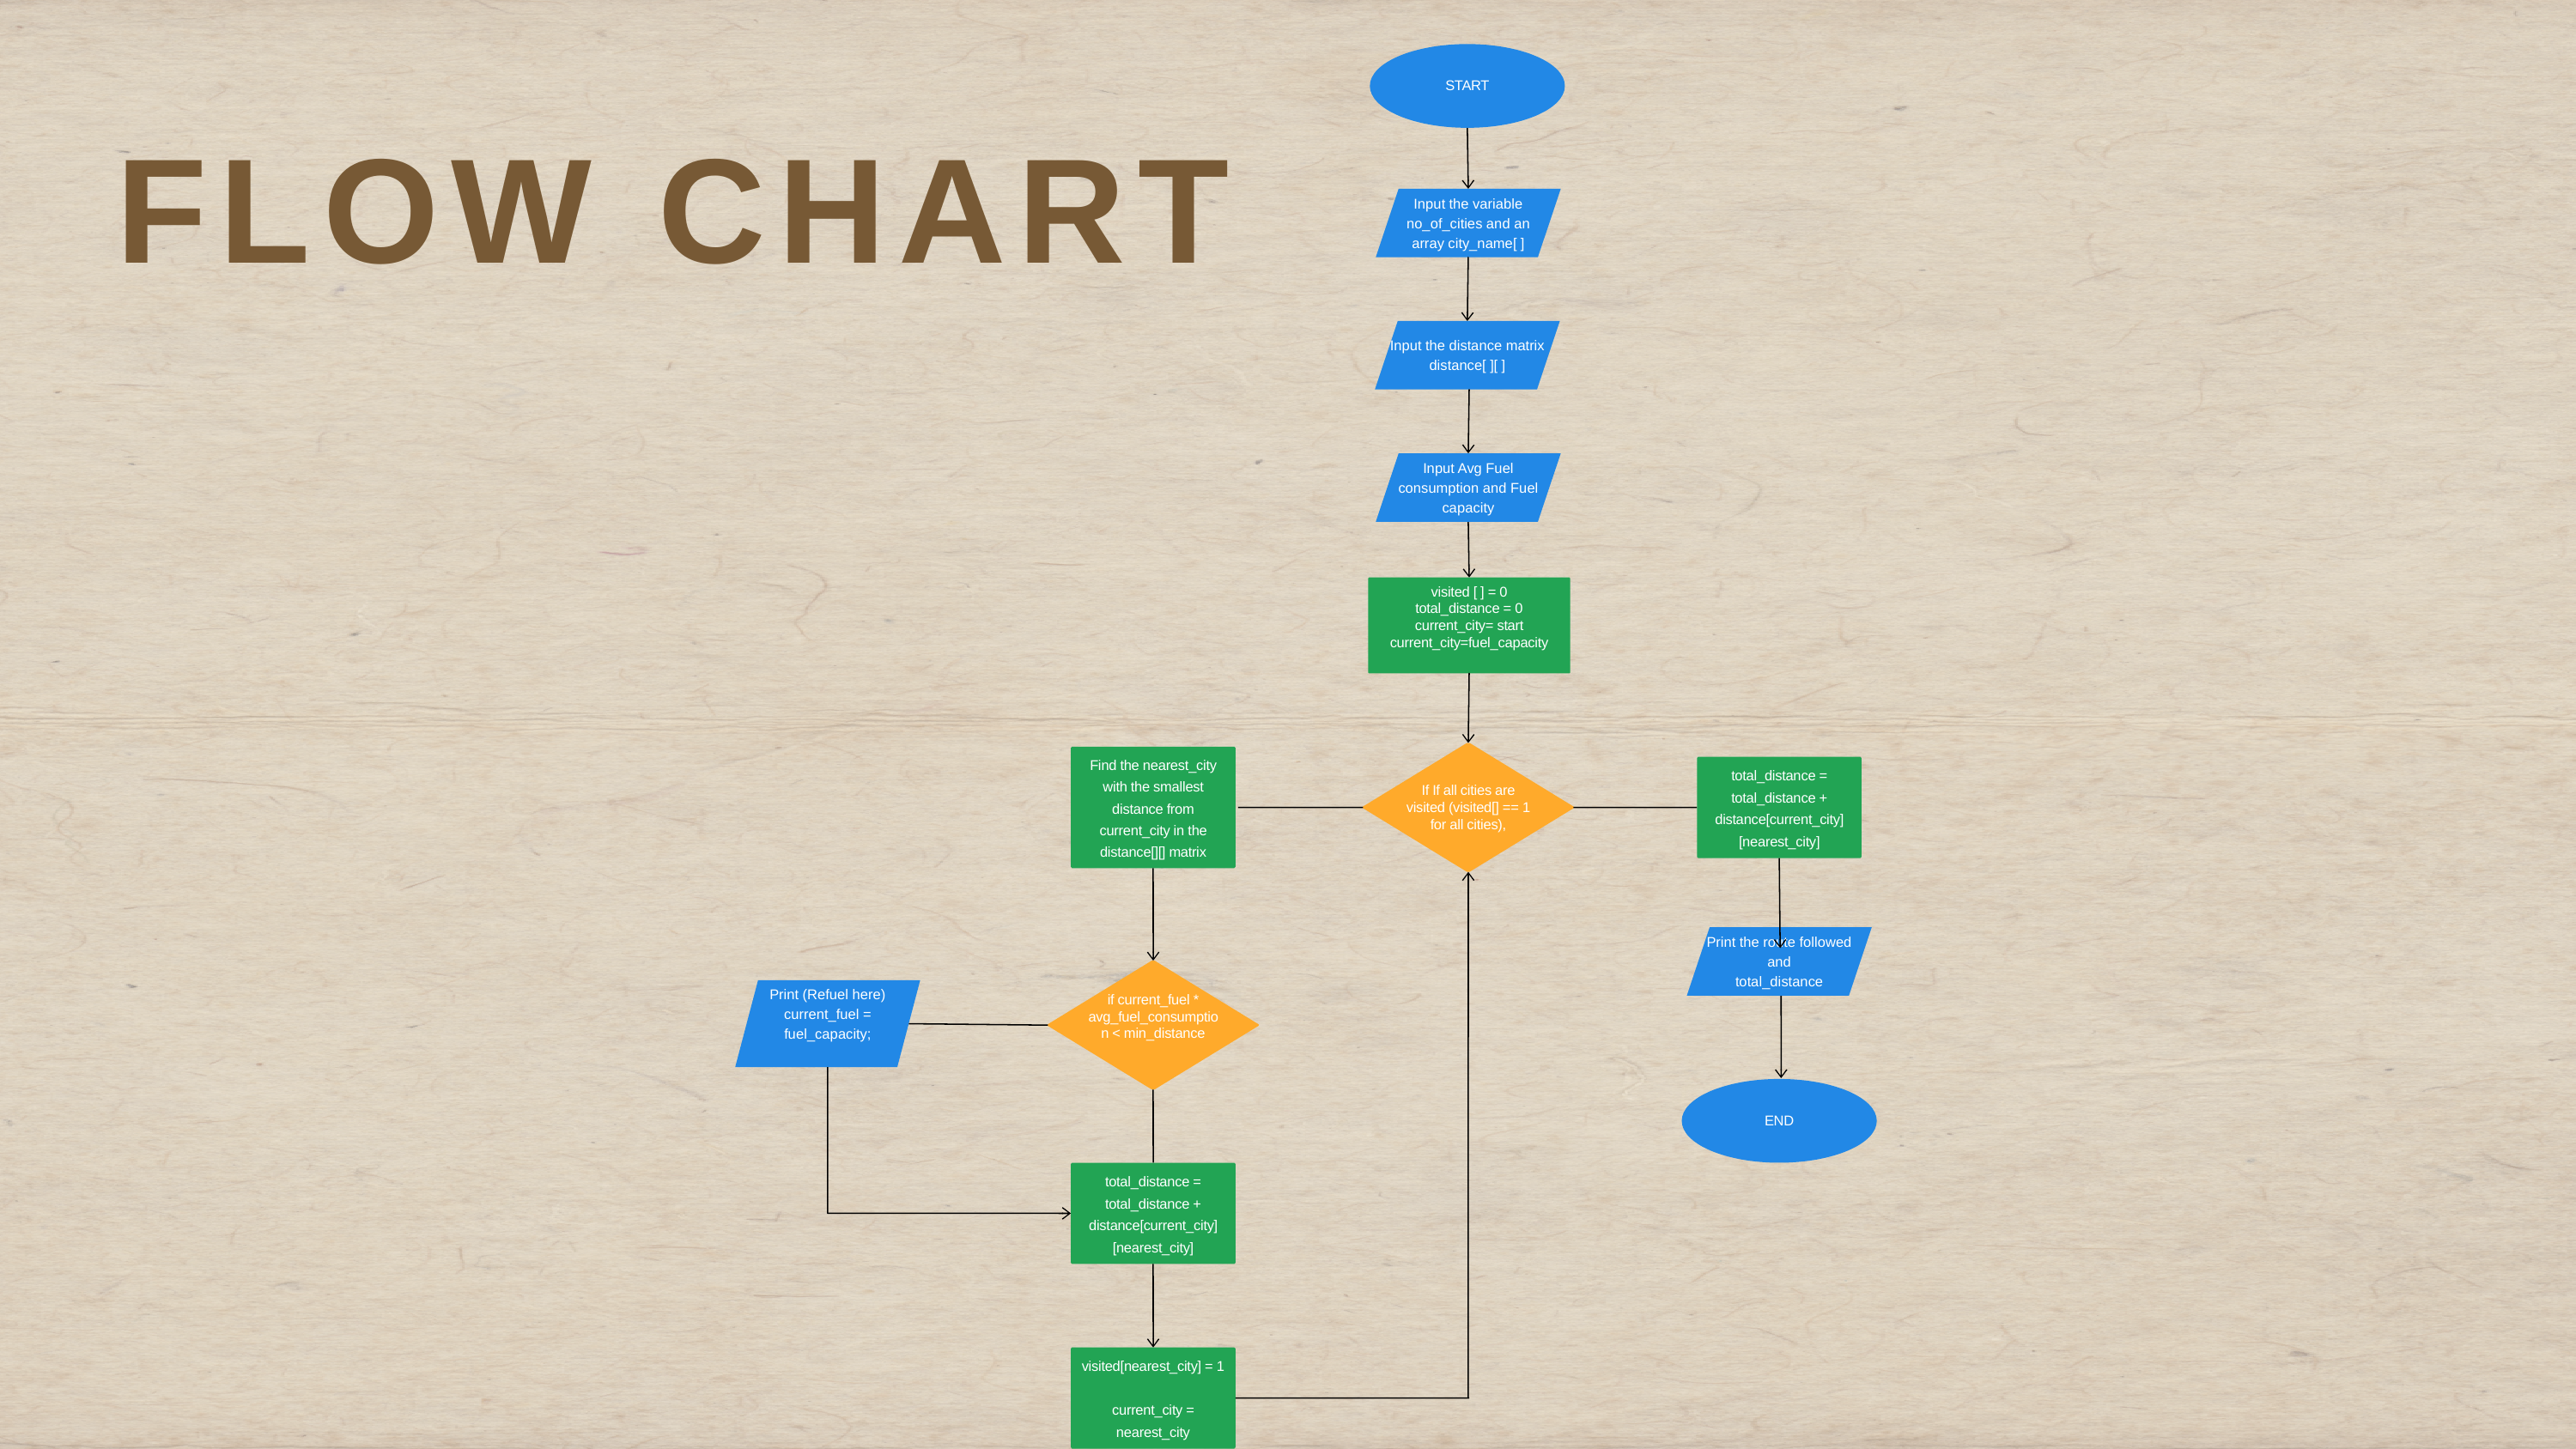

START
FLOW CHART

Input the variable no_of_cities and an array city_name[ ]

Input the distance matrix distance[ ][ ]

Input Avg Fuel consumption and Fuel capacity

visited [ ] = 0
total_distance = 0
current_city= start
current_city=fuel_capacity

If If all cities are visited (visited[] == 1 for all cities),

Find the nearest_city with the smallest distance from current_city in the distance[][] matrix

total_distance = total_distance + distance[current_city][nearest_city]

Print the route followed
and
total_distance

if current_fuel * avg_fuel_consumption < min_distance

Print (Refuel here)
current_fuel = fuel_capacity;

END

total_distance = total_distance + distance[current_city][nearest_city]

visited[nearest_city] = 1

current_city = nearest_city